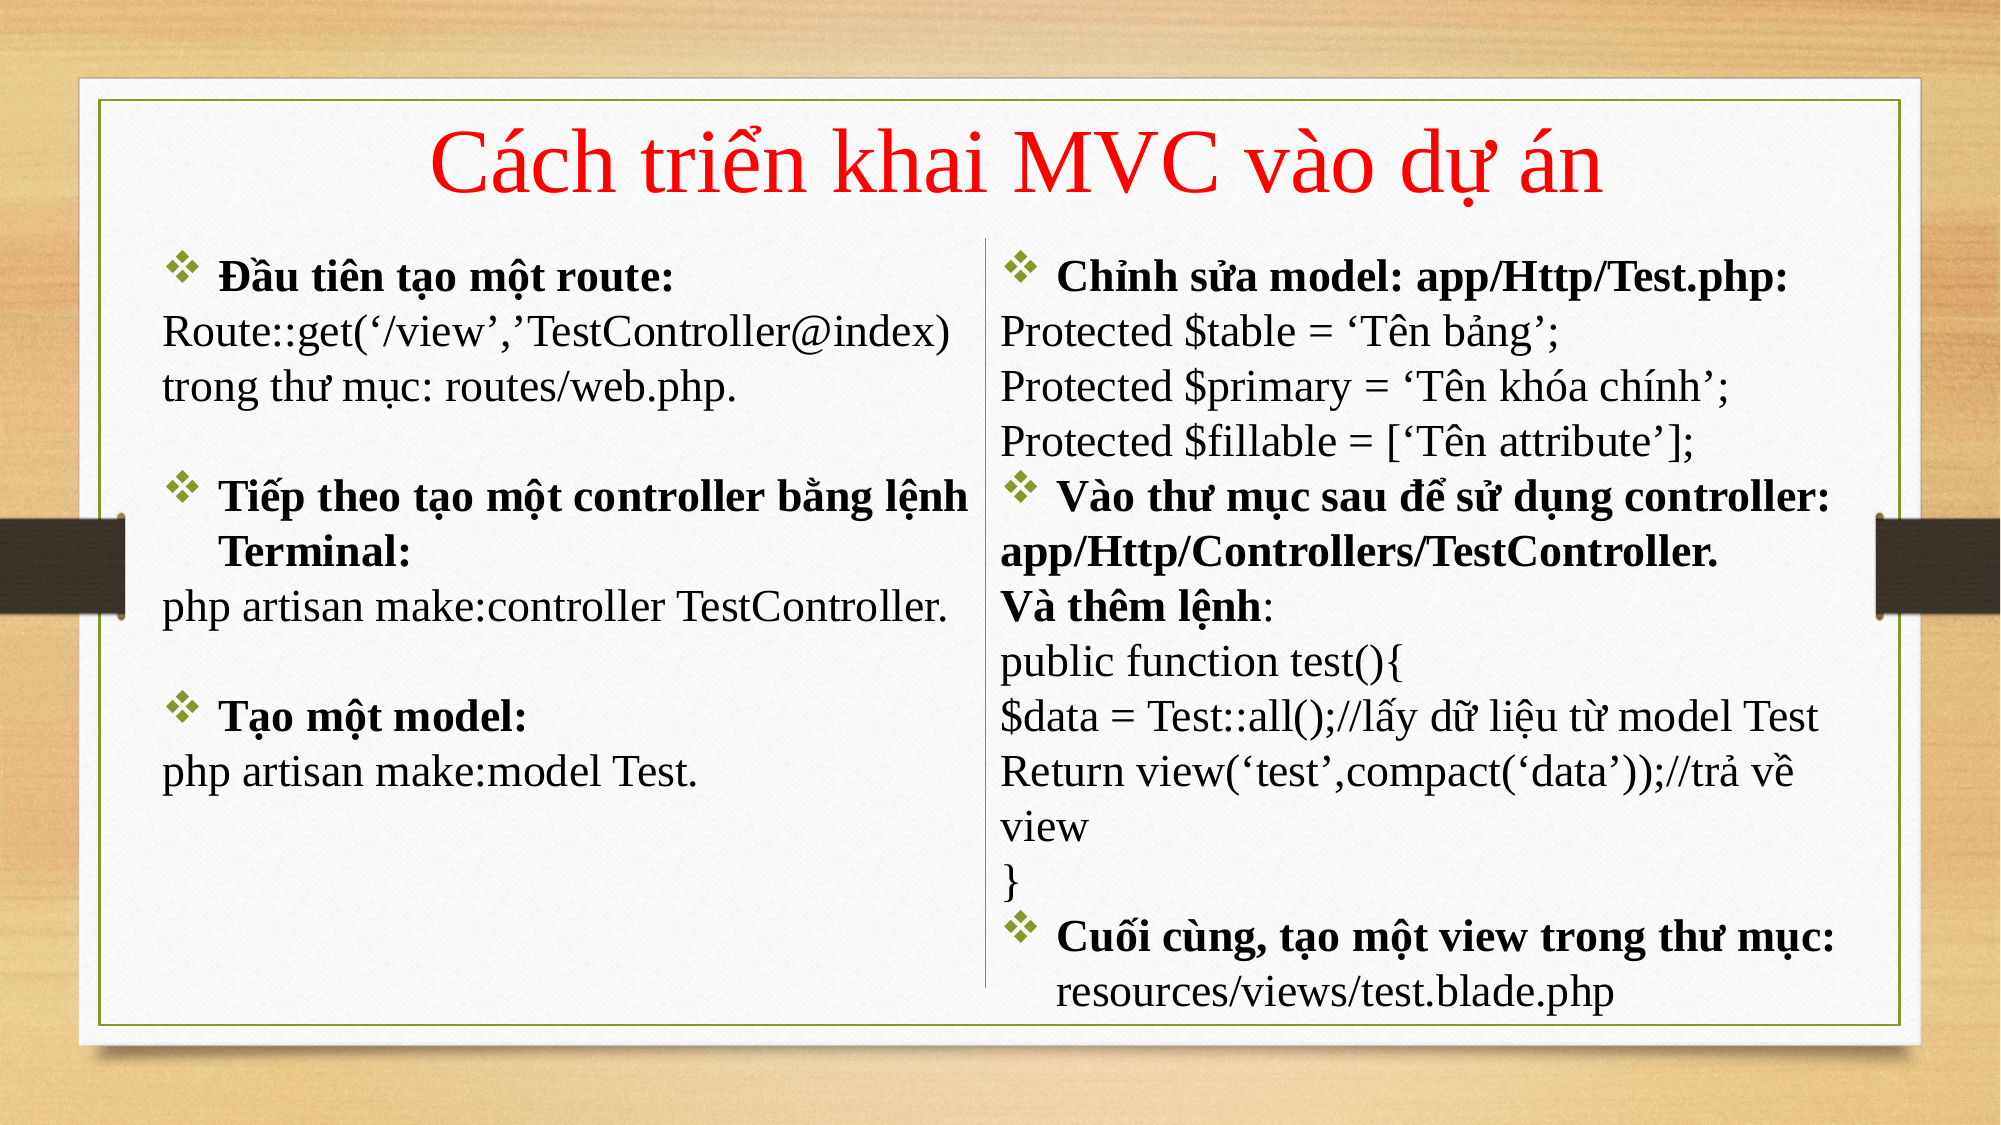

Cách triển khai MVC vào dự án
Đầu tiên tạo một route:
Route::get(‘/view’,’TestController@index) trong thư mục: routes/web.php.

Tiếp theo tạo một controller bằng lệnh Terminal:
php artisan make:controller TestController.

Tạo một model:
php artisan make:model Test.

Chỉnh sửa model: app/Http/Test.php:
Protected $table = ‘Tên bảng’;
Protected $primary = ‘Tên khóa chính’;
Protected $fillable = [‘Tên attribute’];
Vào thư mục sau để sử dụng controller:
app/Http/Controllers/TestController.
Và thêm lệnh:
public function test(){
$data = Test::all();//lấy dữ liệu từ model Test
Return view(‘test’,compact(‘data’));//trả về view
}
Cuối cùng, tạo một view trong thư mục: resources/views/test.blade.php